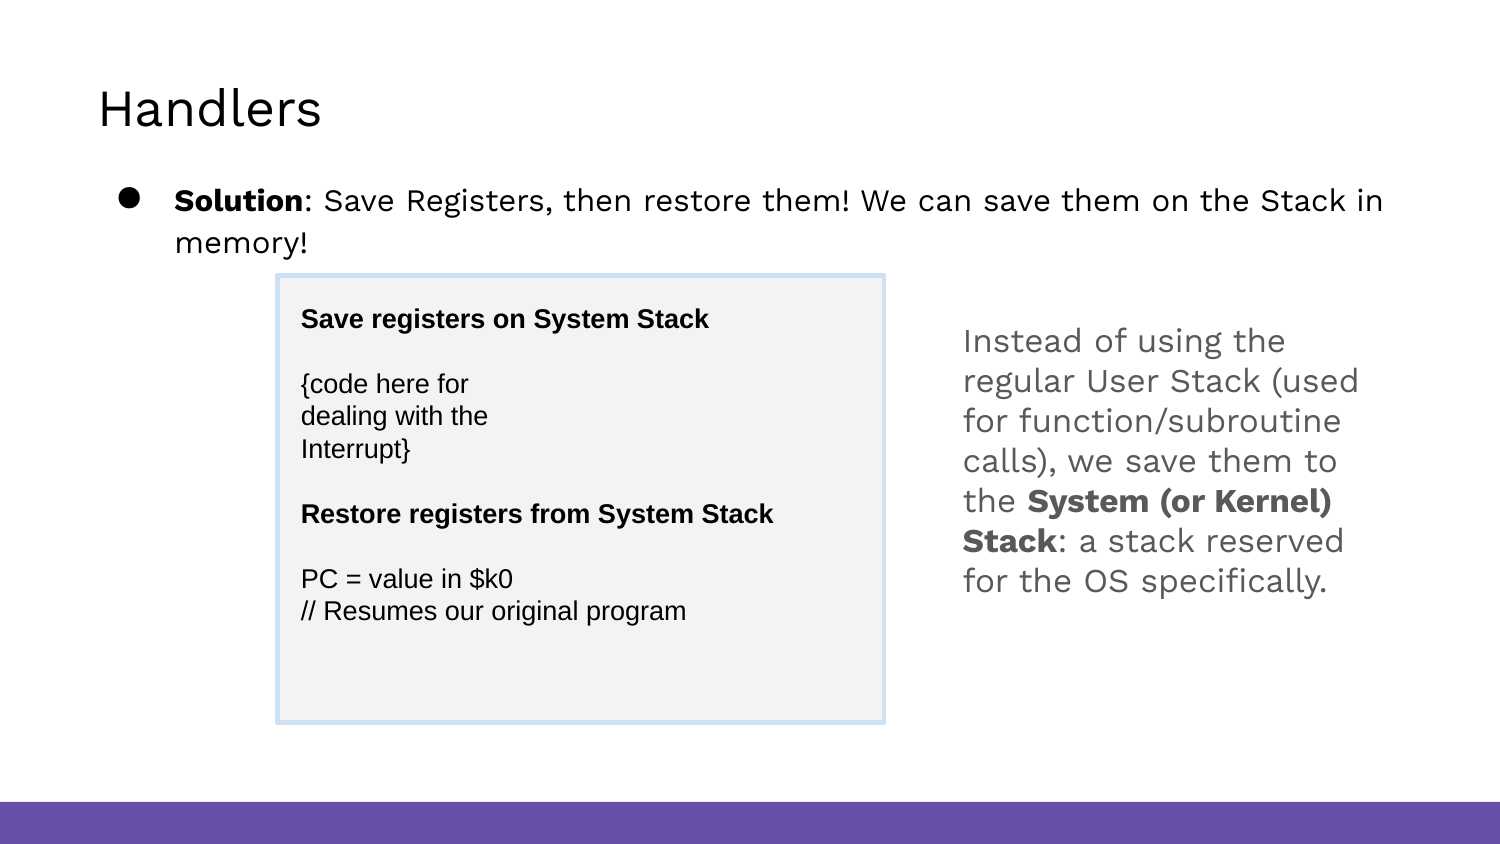

# Handlers
Solution: Save Registers, then restore them! We can save them on the Stack in memory!

Save registers on System Stack

{code here for
dealing with the
Interrupt}

Restore registers on System Stack

PC = value in $k0
// Resumes our original program

Save registers on System Stack

{code here for
dealing with the
Interrupt}

Restore registers from System Stack

PC = value in $k0
// Resumes our original program

Instead of using the regular User Stack (used for function/subroutine calls), we save them to the System (or Kernel) Stack: a stack reserved for the OS specifically.